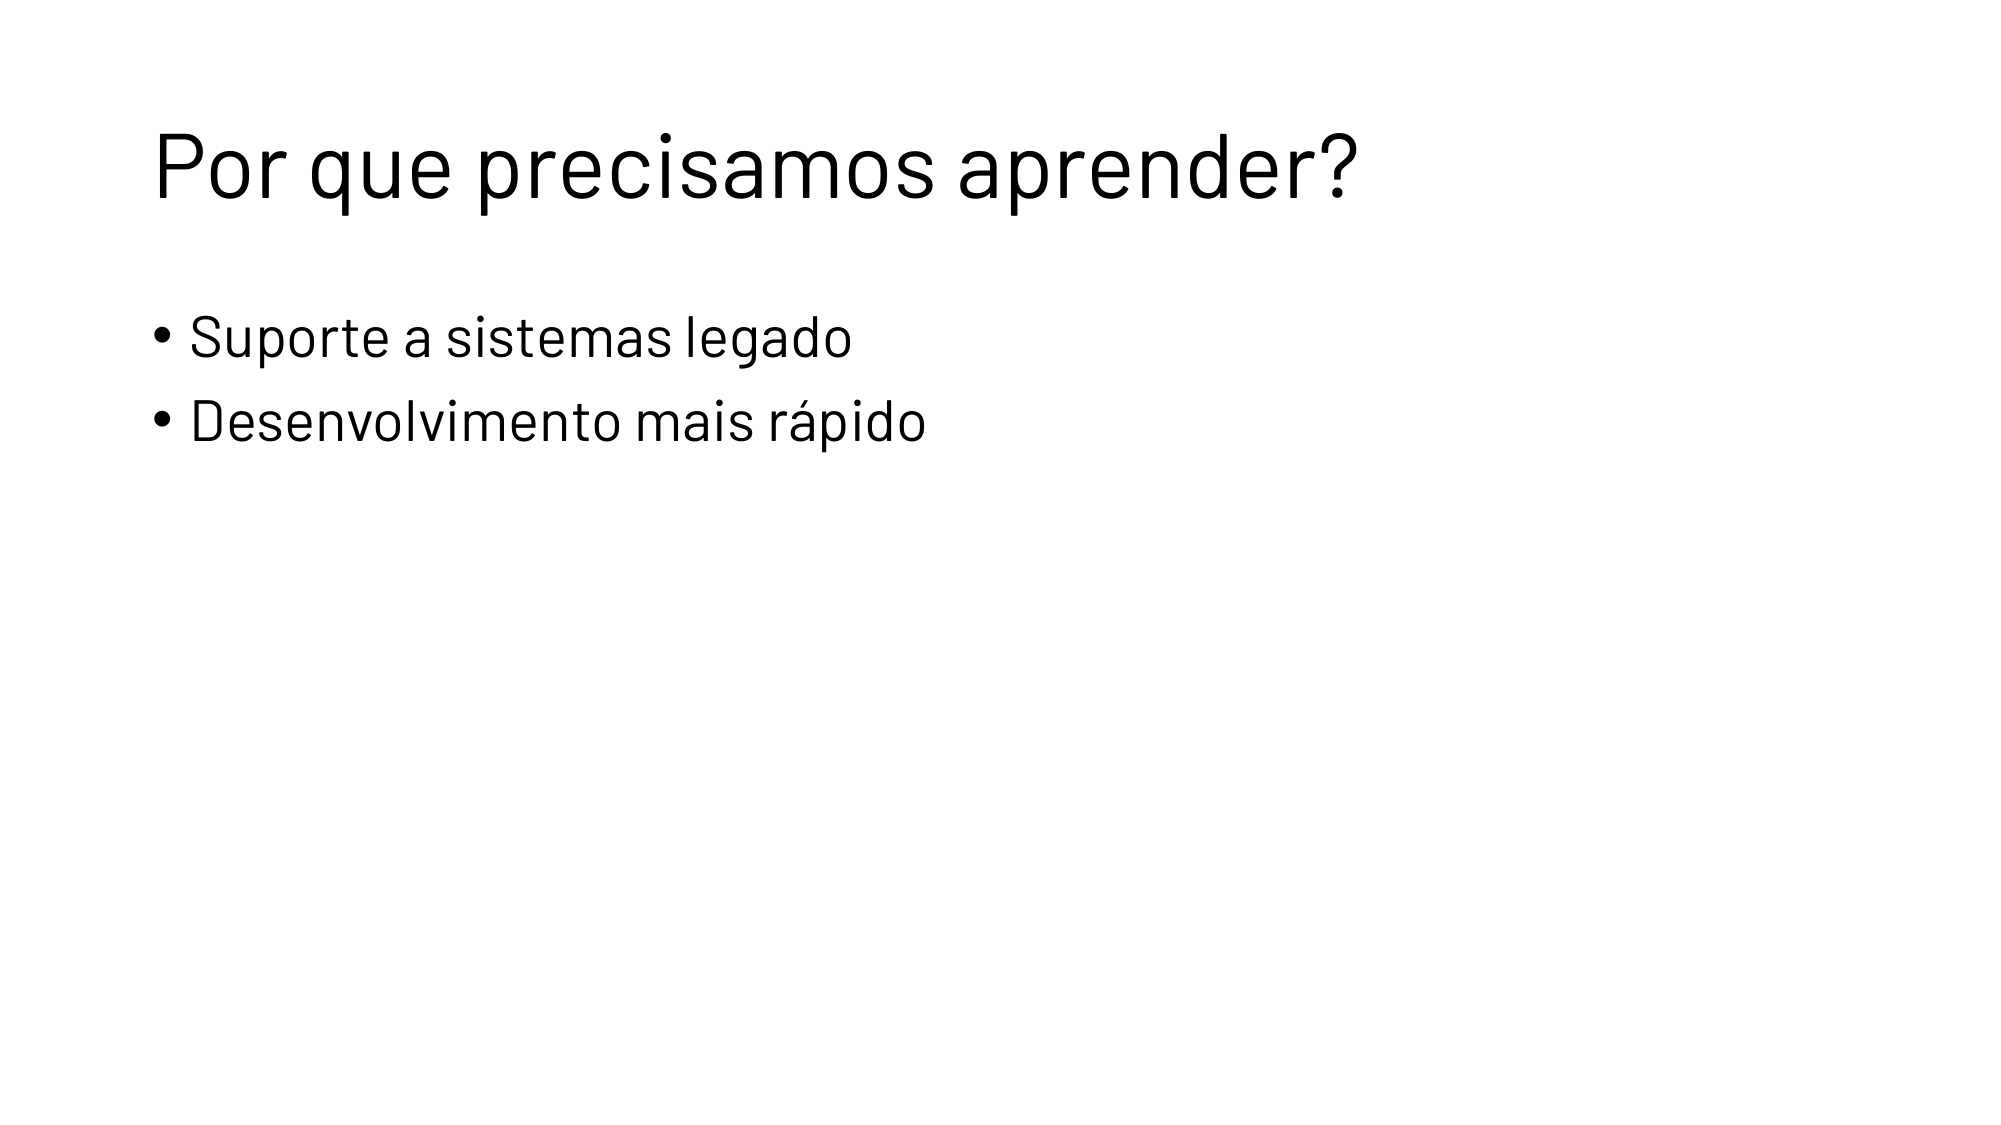

# Por que precisamos aprender?
Suporte a sistemas legado
Desenvolvimento mais rápido